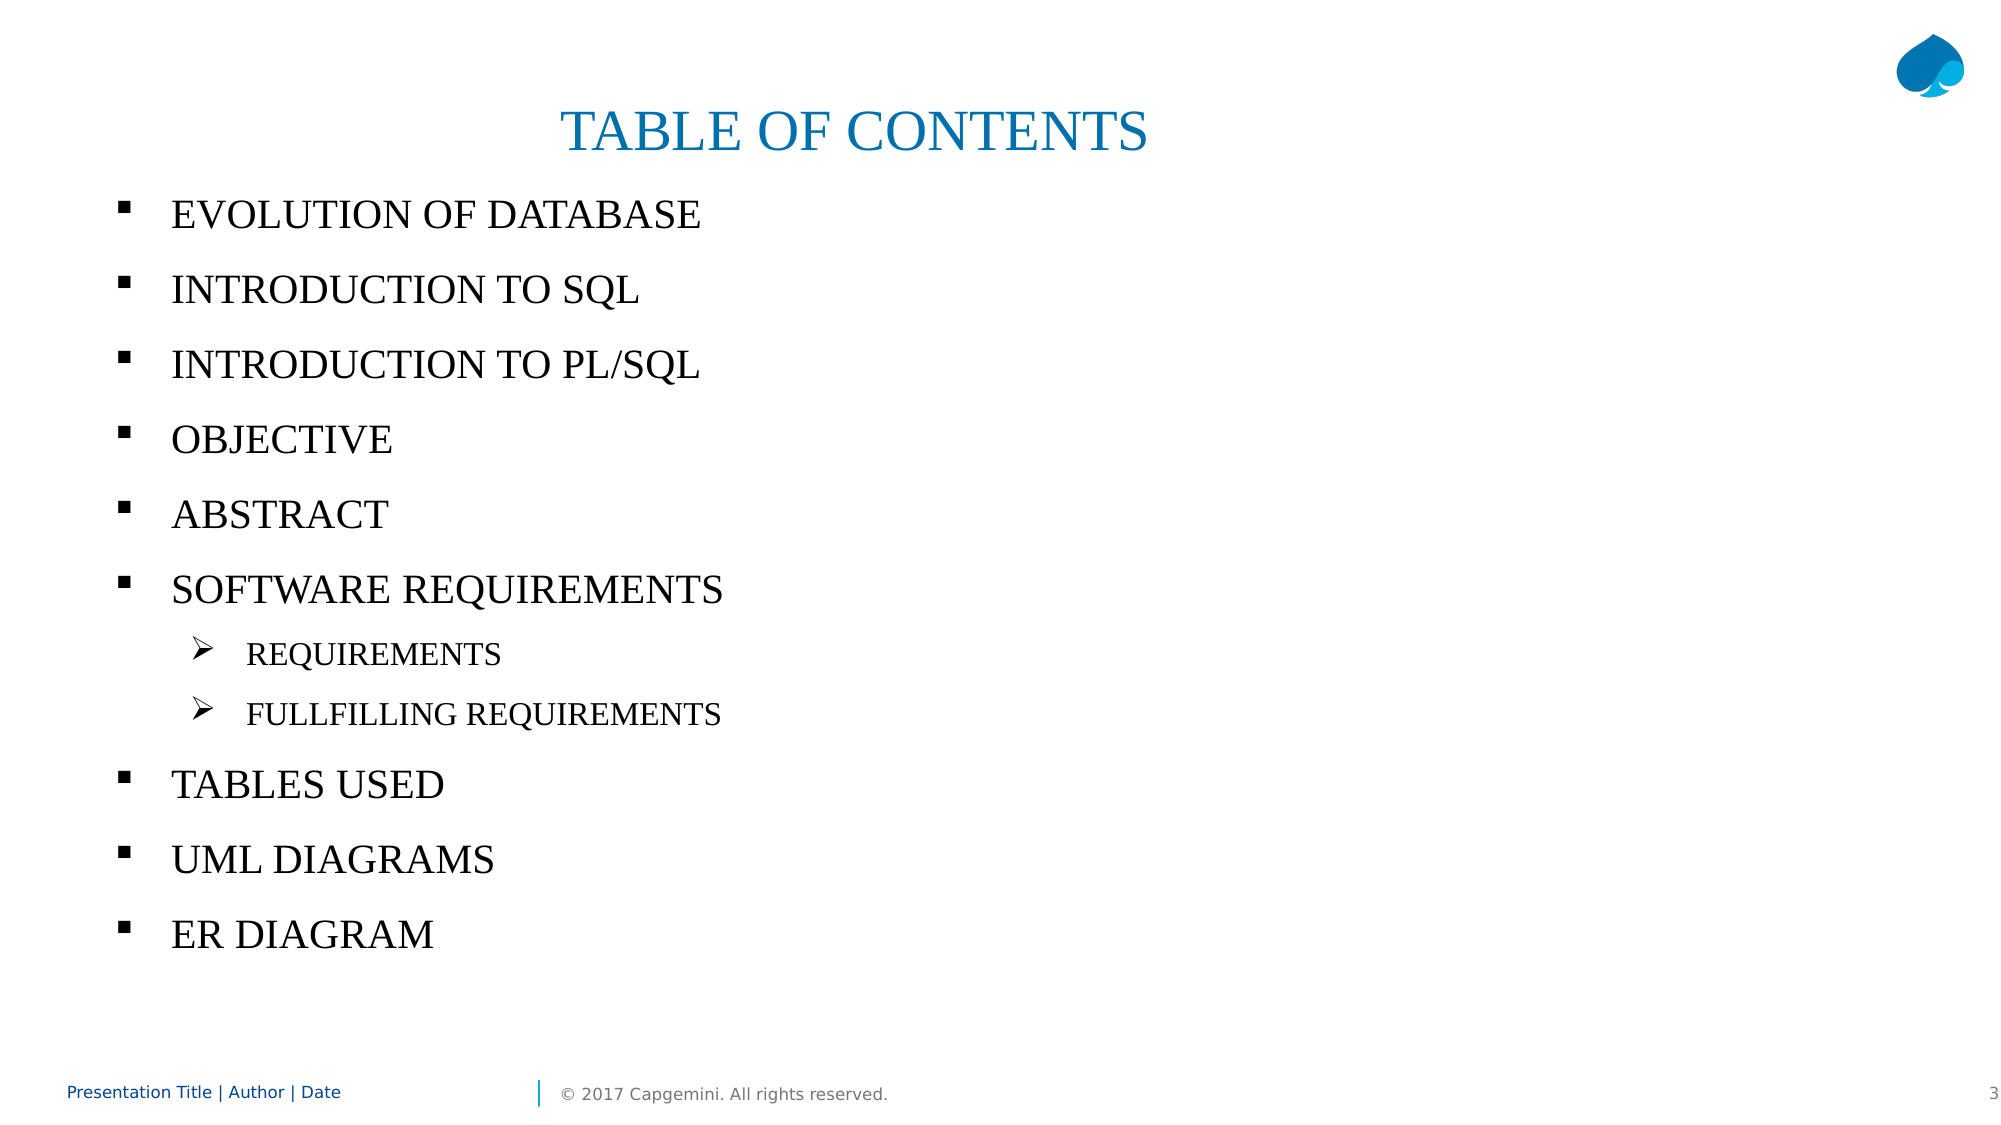

TABLE OF CONTENTS
EVOLUTION OF DATABASE
INTRODUCTION TO SQL
INTRODUCTION TO PL/SQL
OBJECTIVE
ABSTRACT
SOFTWARE REQUIREMENTS
REQUIREMENTS
FULLFILLING REQUIREMENTS
TABLES USED
UML DIAGRAMS
ER DIAGRAM